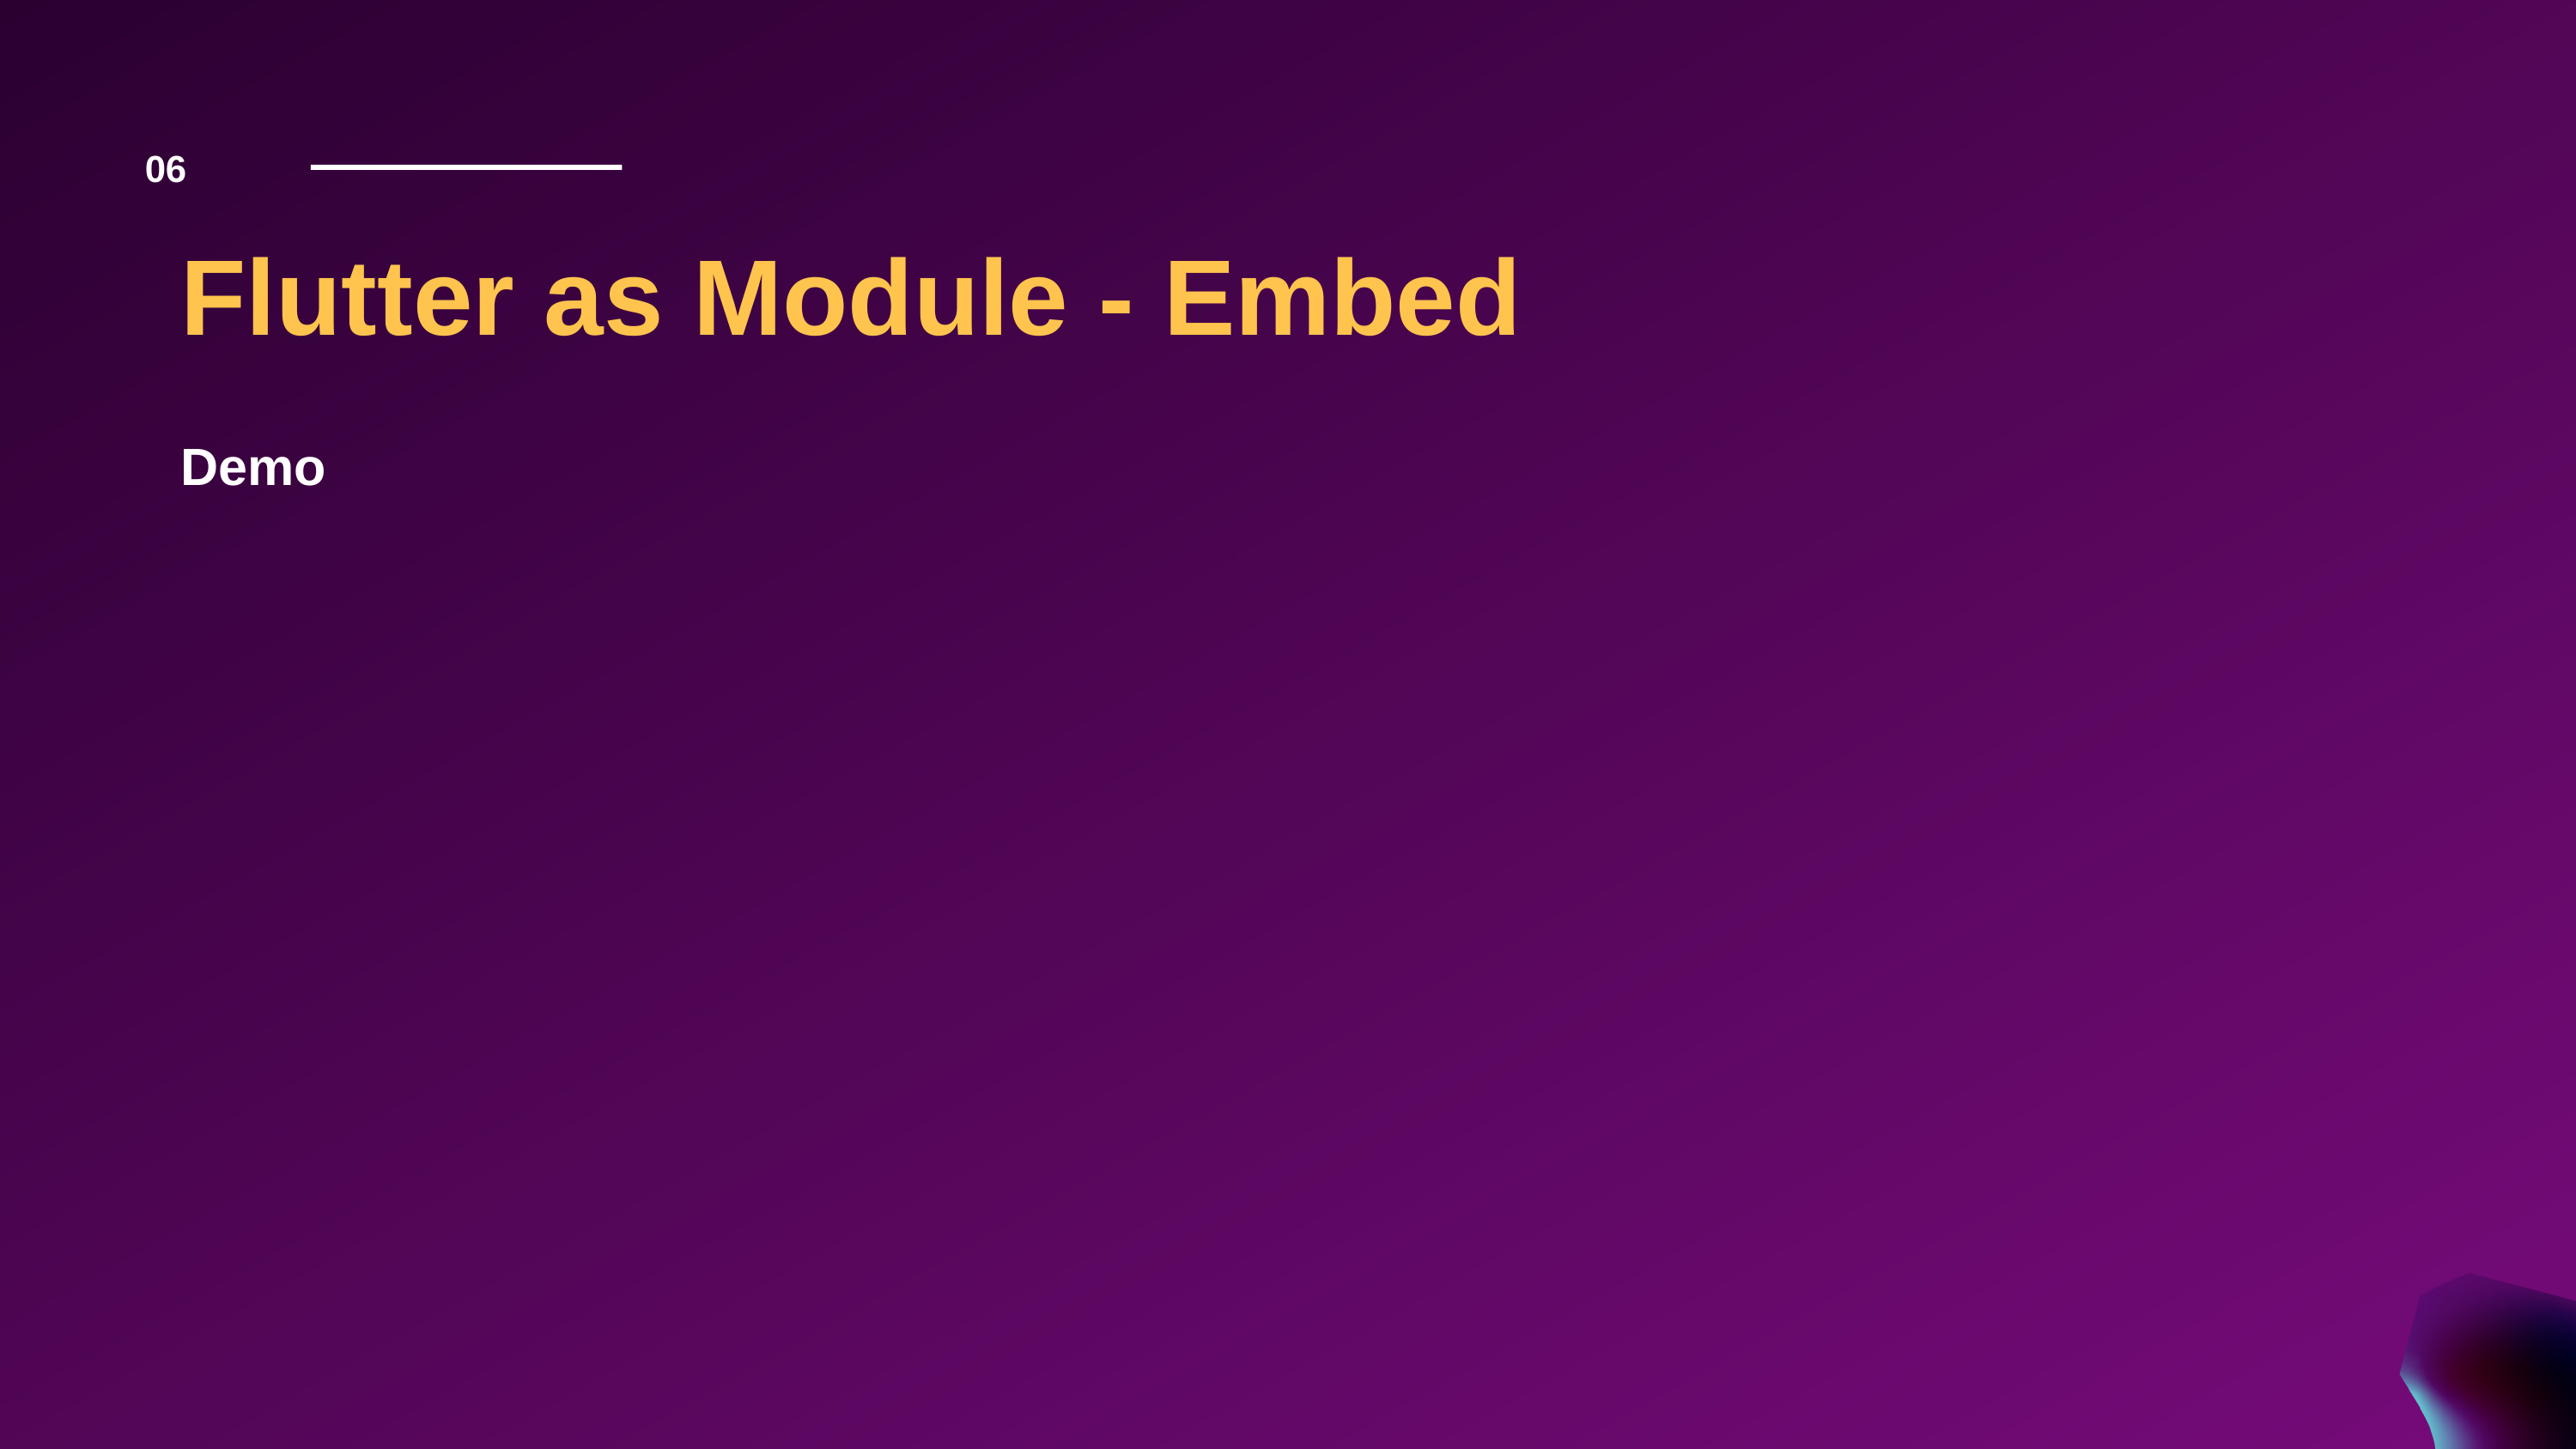

06

Flutter as Module - Embed
Demo